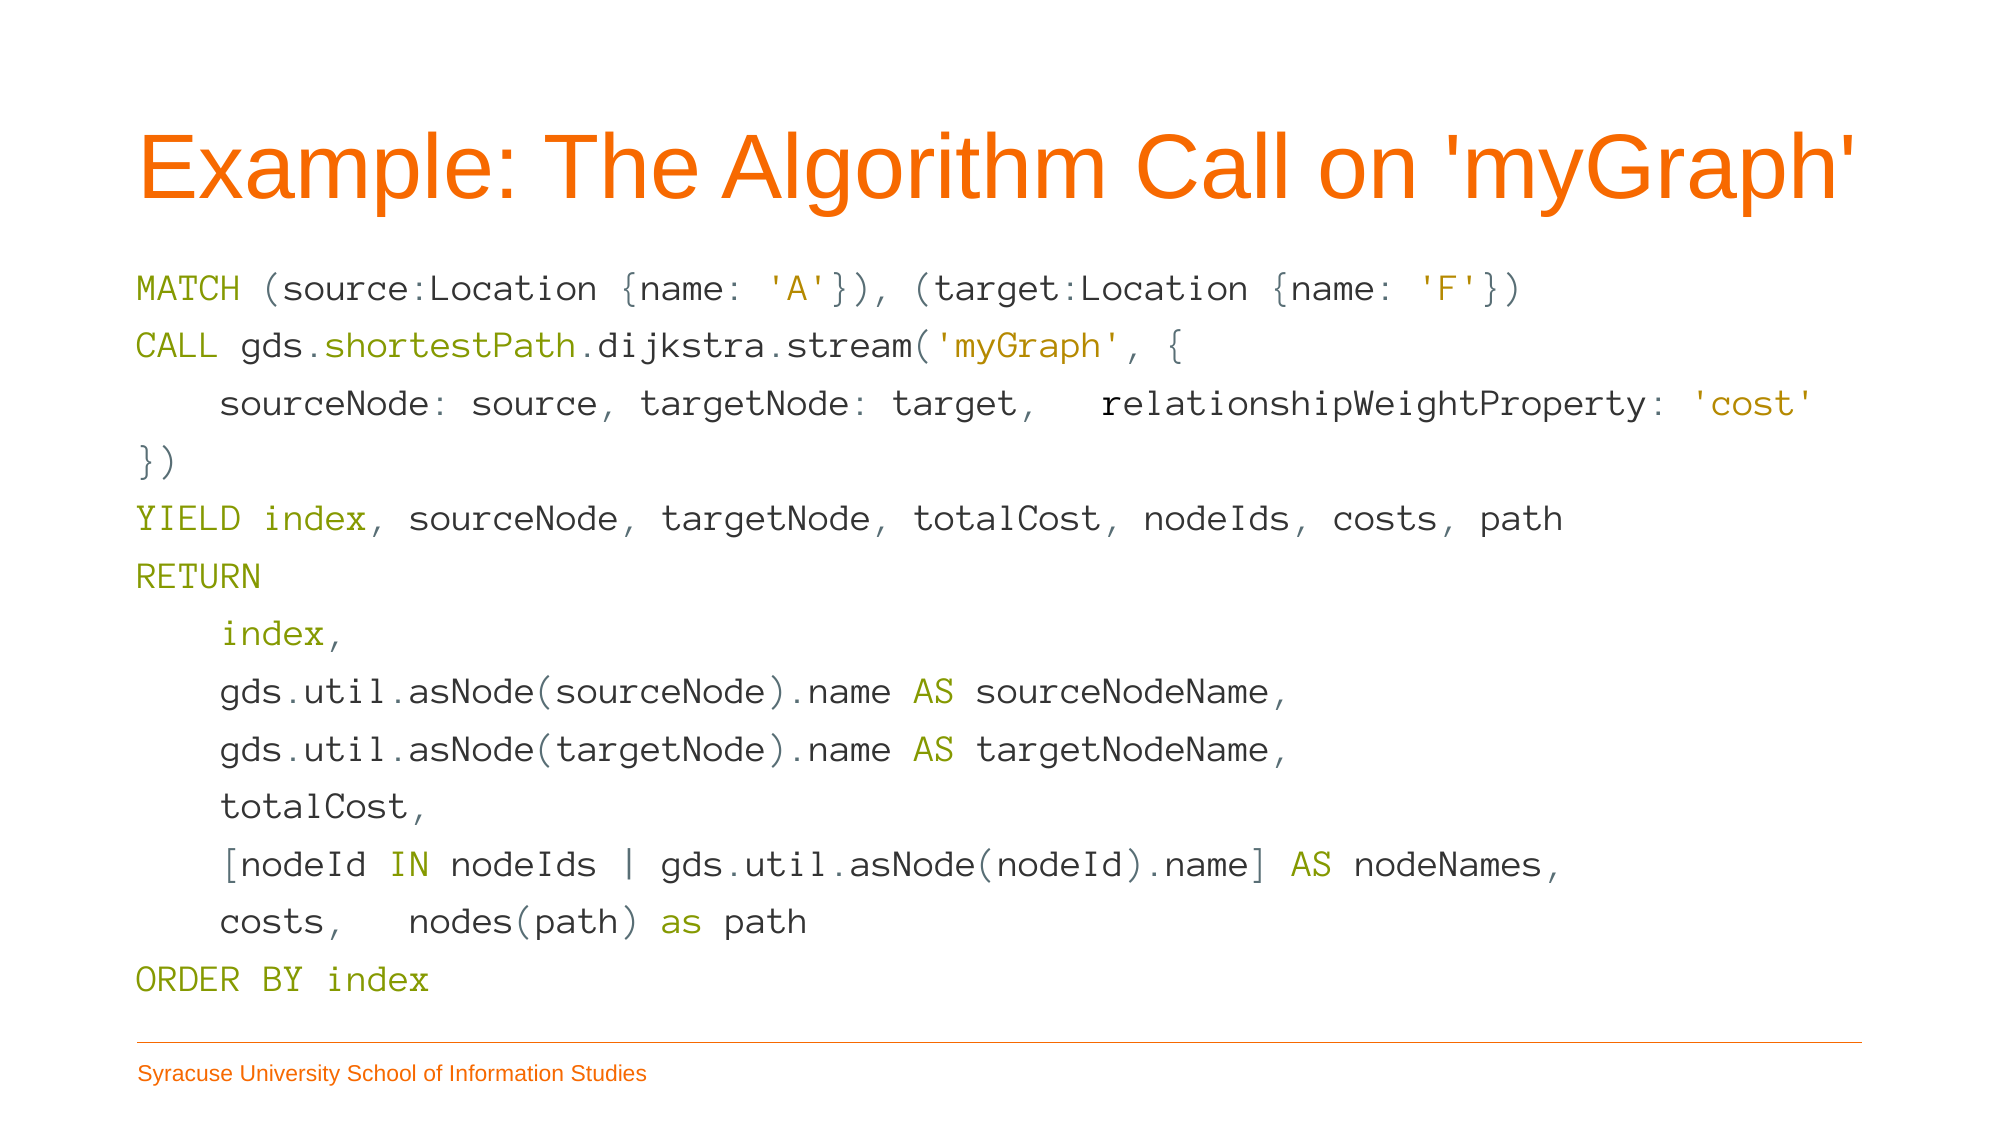

# Example: The Algorithm Call on 'myGraph'
MATCH (source:Location {name: 'A'}), (target:Location {name: 'F'})
CALL gds.shortestPath.dijkstra.stream('myGraph', {
    sourceNode: source, targetNode: target,   relationshipWeightProperty: 'cost'
})
YIELD index, sourceNode, targetNode, totalCost, nodeIds, costs, path
RETURN
    index,
    gds.util.asNode(sourceNode).name AS sourceNodeName,
    gds.util.asNode(targetNode).name AS targetNodeName,
    totalCost,
    [nodeId IN nodeIds | gds.util.asNode(nodeId).name] AS nodeNames,
    costs,   nodes(path) as path
ORDER BY index